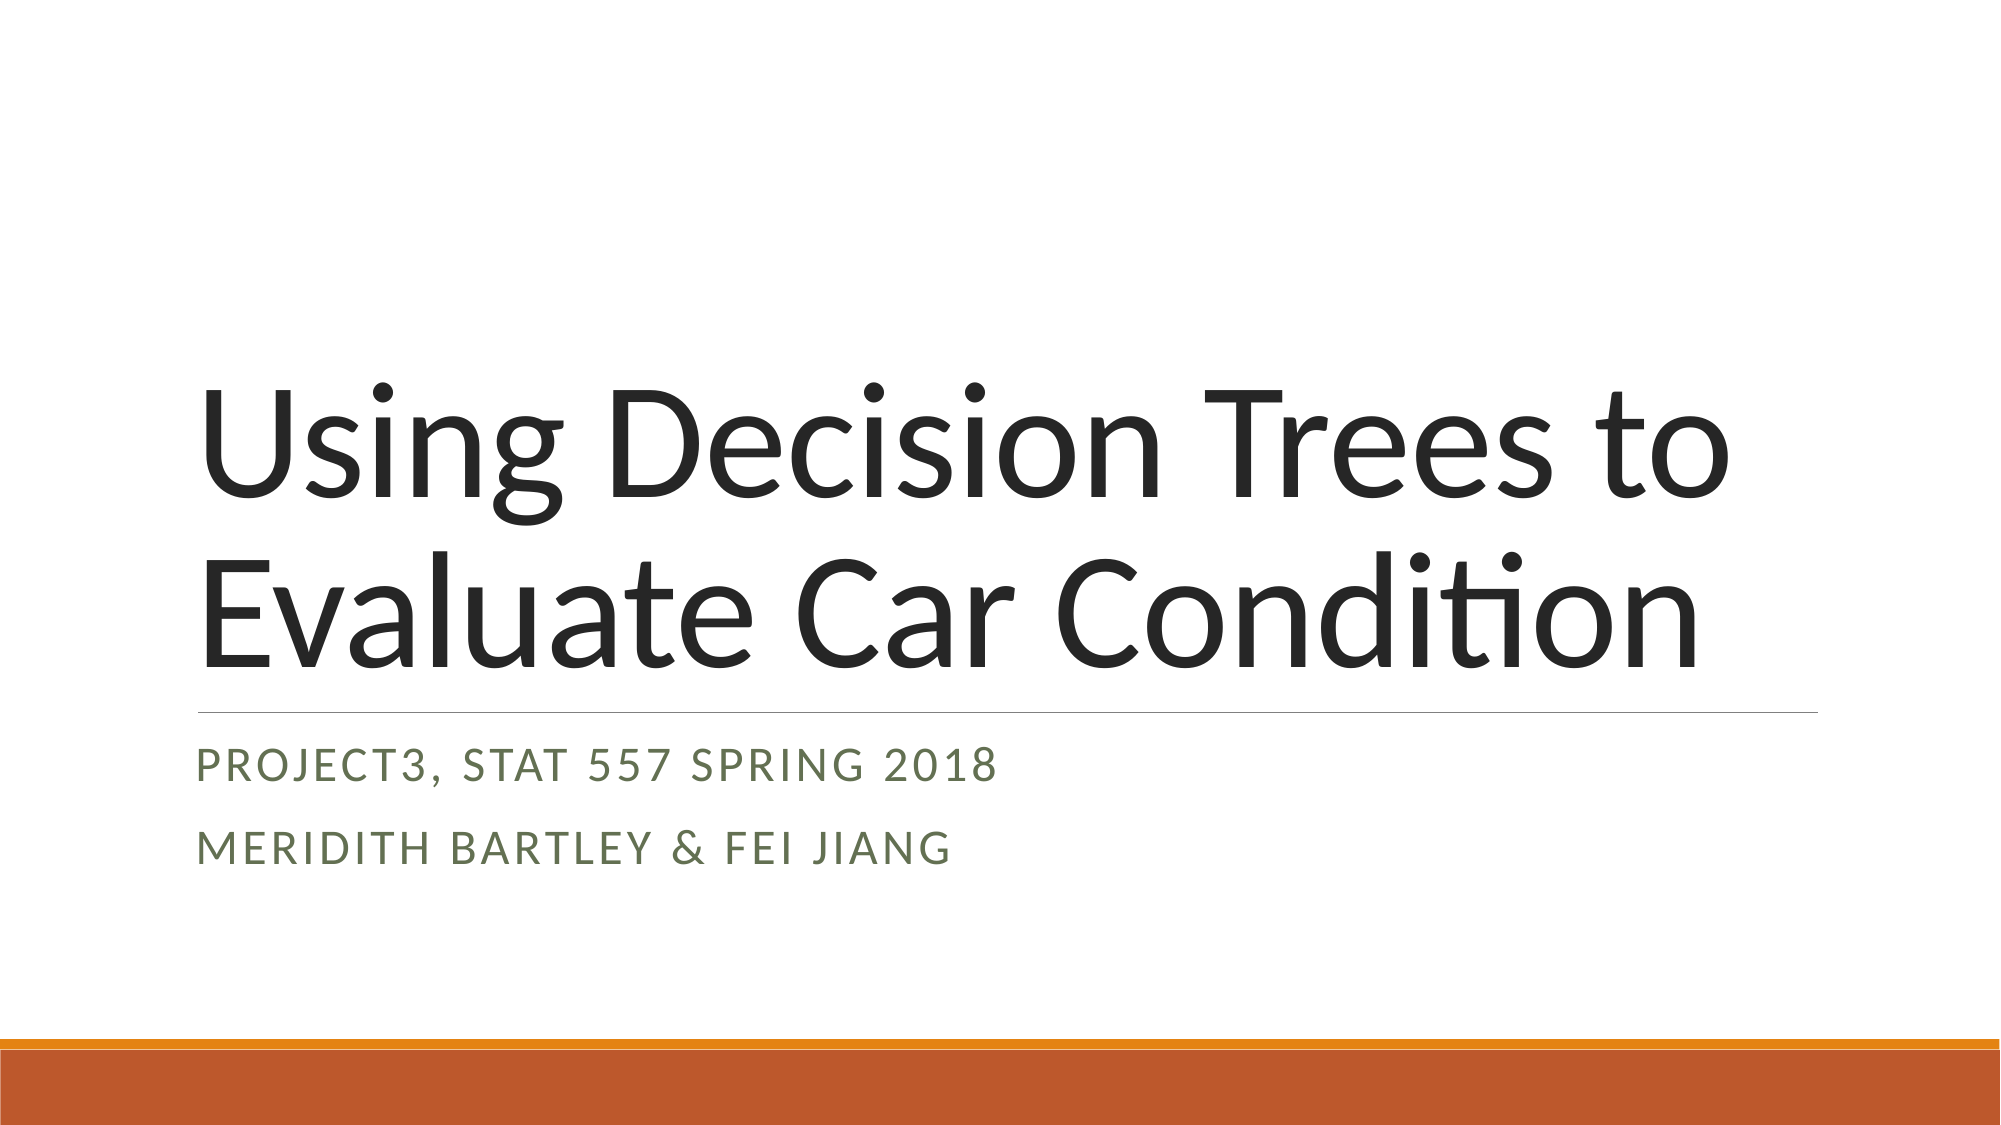

# Using Decision Trees to Evaluate Car Condition
Project3, STAT 557 Spring 2018
Meridith Bartley & Fei jiang